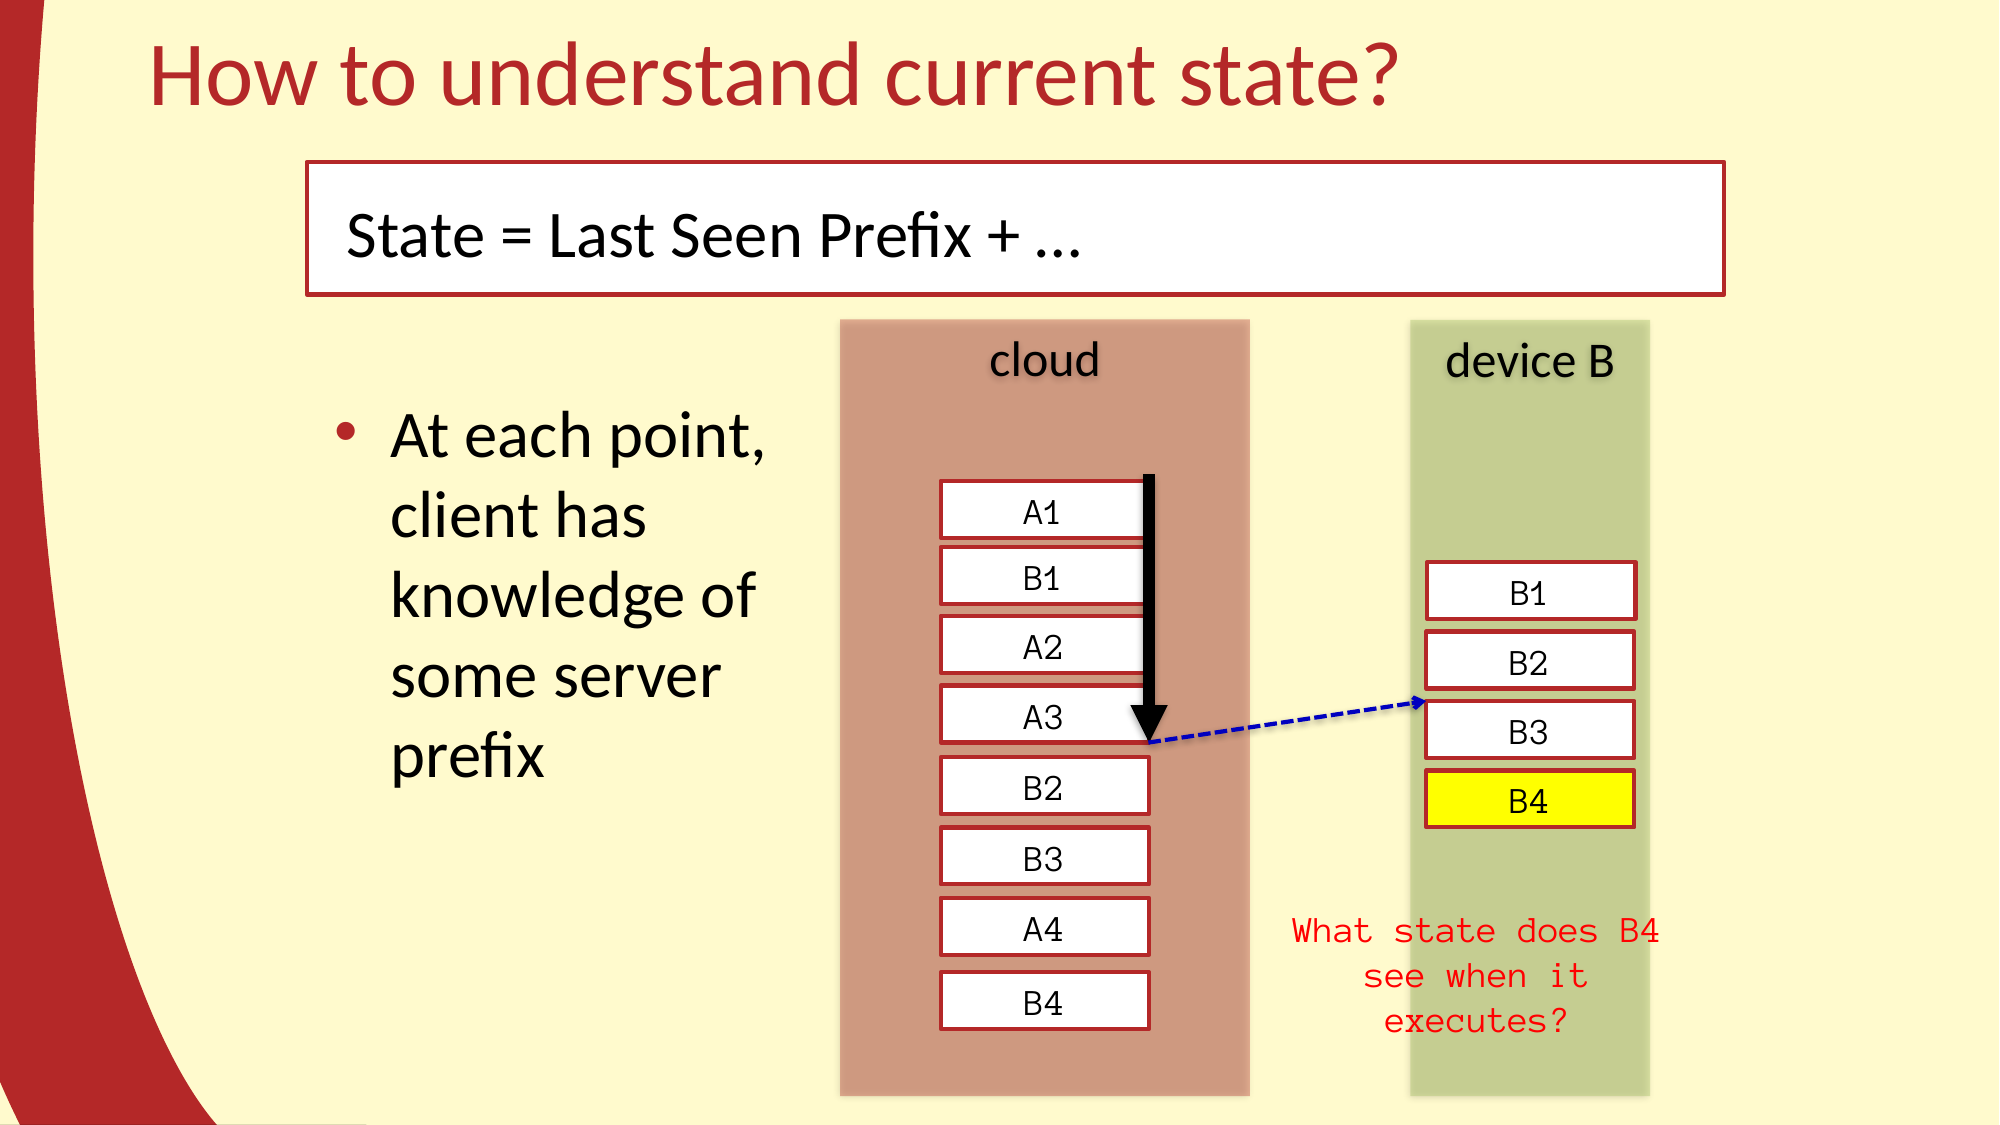

# How to understand current state?

State = Last Seen Prefix + …
cloud

device B
At each point, client has knowledge of some server prefix

A1
B1
B1
A2
B2
A3
B3

B2
B4
B3
What state does B4 see when it executes?
A4
B4